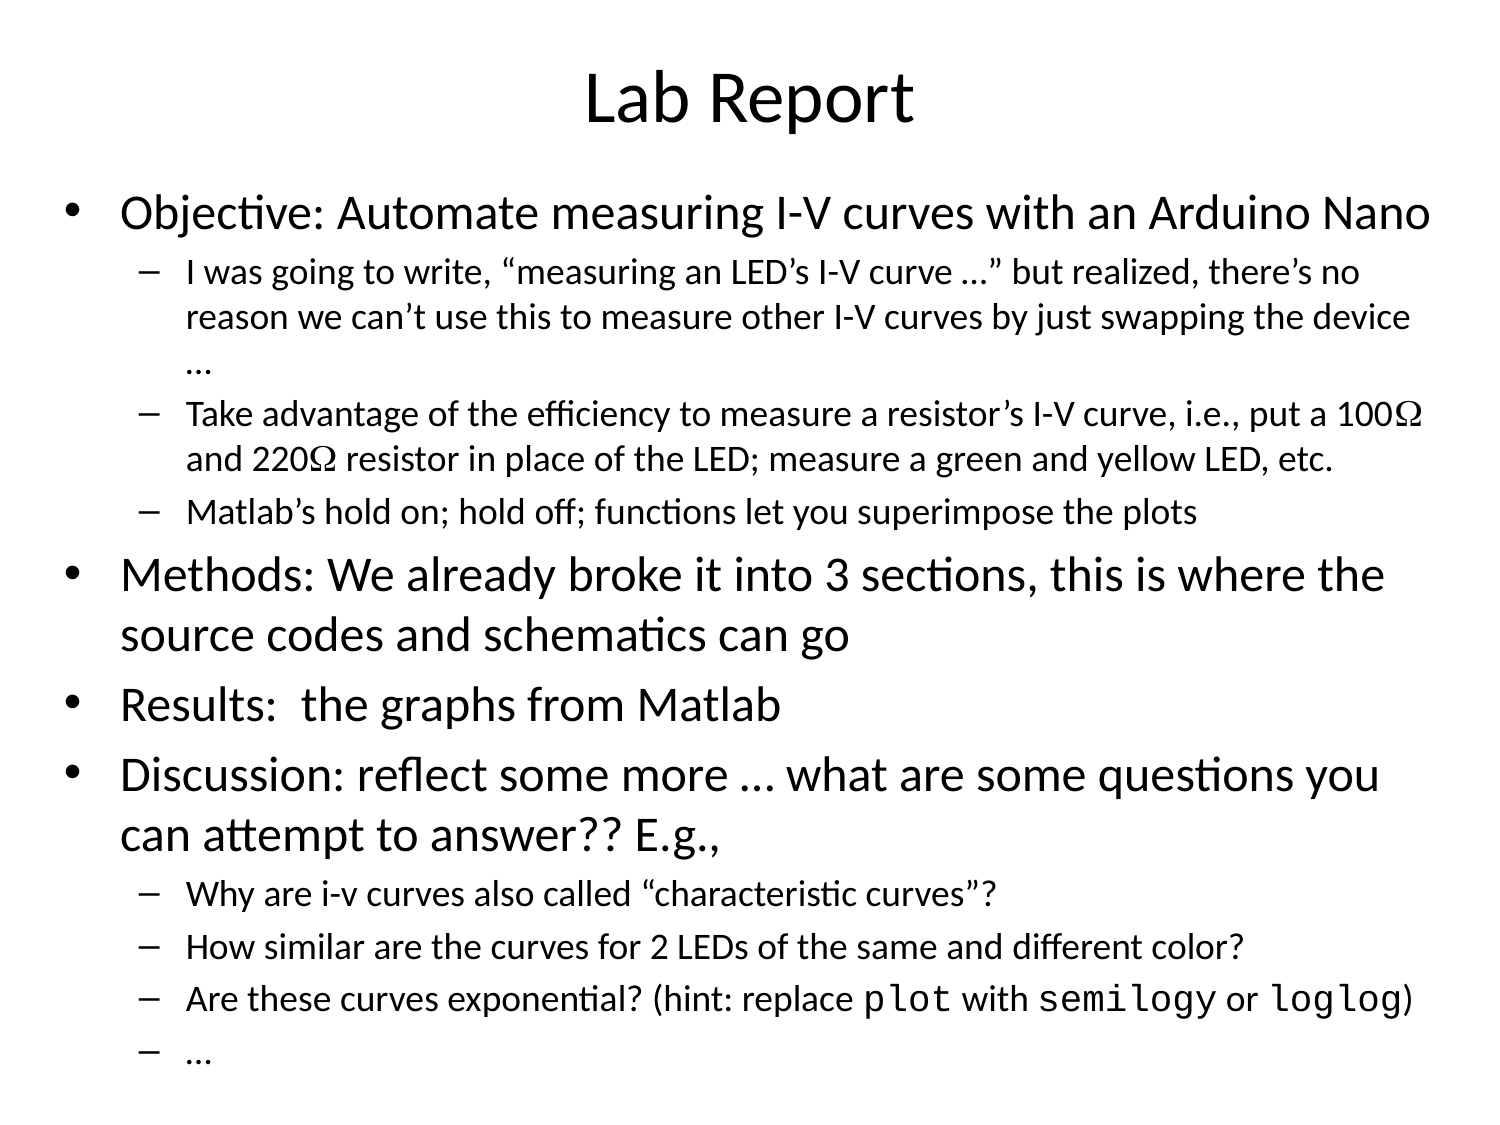

# Lab Report
Objective: Automate measuring I-V curves with an Arduino Nano
I was going to write, “measuring an LED’s I-V curve …” but realized, there’s no reason we can’t use this to measure other I-V curves by just swapping the device …
Take advantage of the efficiency to measure a resistor’s I-V curve, i.e., put a 100Ω and 220Ω resistor in place of the LED; measure a green and yellow LED, etc.
Matlab’s hold on; hold off; functions let you superimpose the plots
Methods: We already broke it into 3 sections, this is where the source codes and schematics can go
Results:  the graphs from Matlab
Discussion: reflect some more … what are some questions you can attempt to answer?? E.g.,
Why are i-v curves also called “characteristic curves”?
How similar are the curves for 2 LEDs of the same and different color?
Are these curves exponential? (hint: replace plot with semilogy or loglog)
…